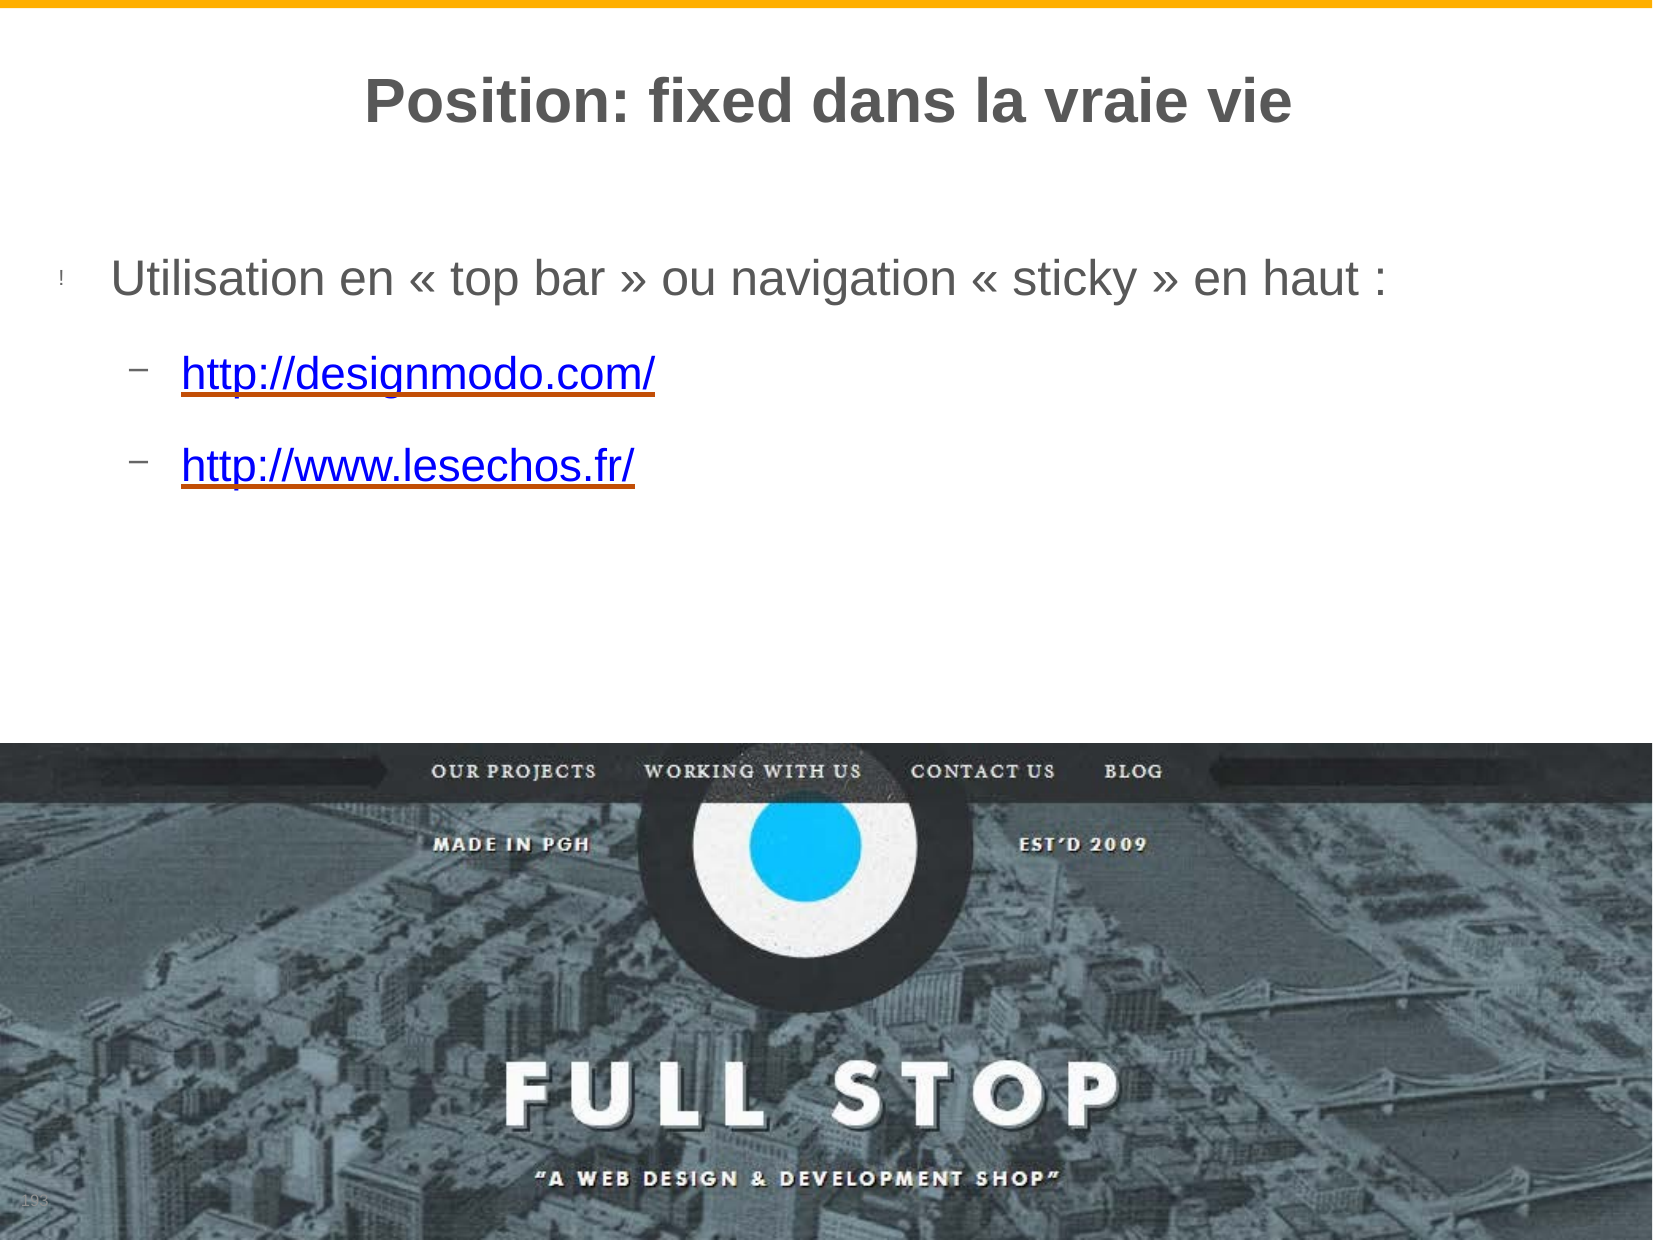

# Position: fixed dans la vraie vie
Utilisation en « top bar » ou navigation « sticky » en haut :
!
http://designmodo.com/
http://www.lesechos.fr/

193